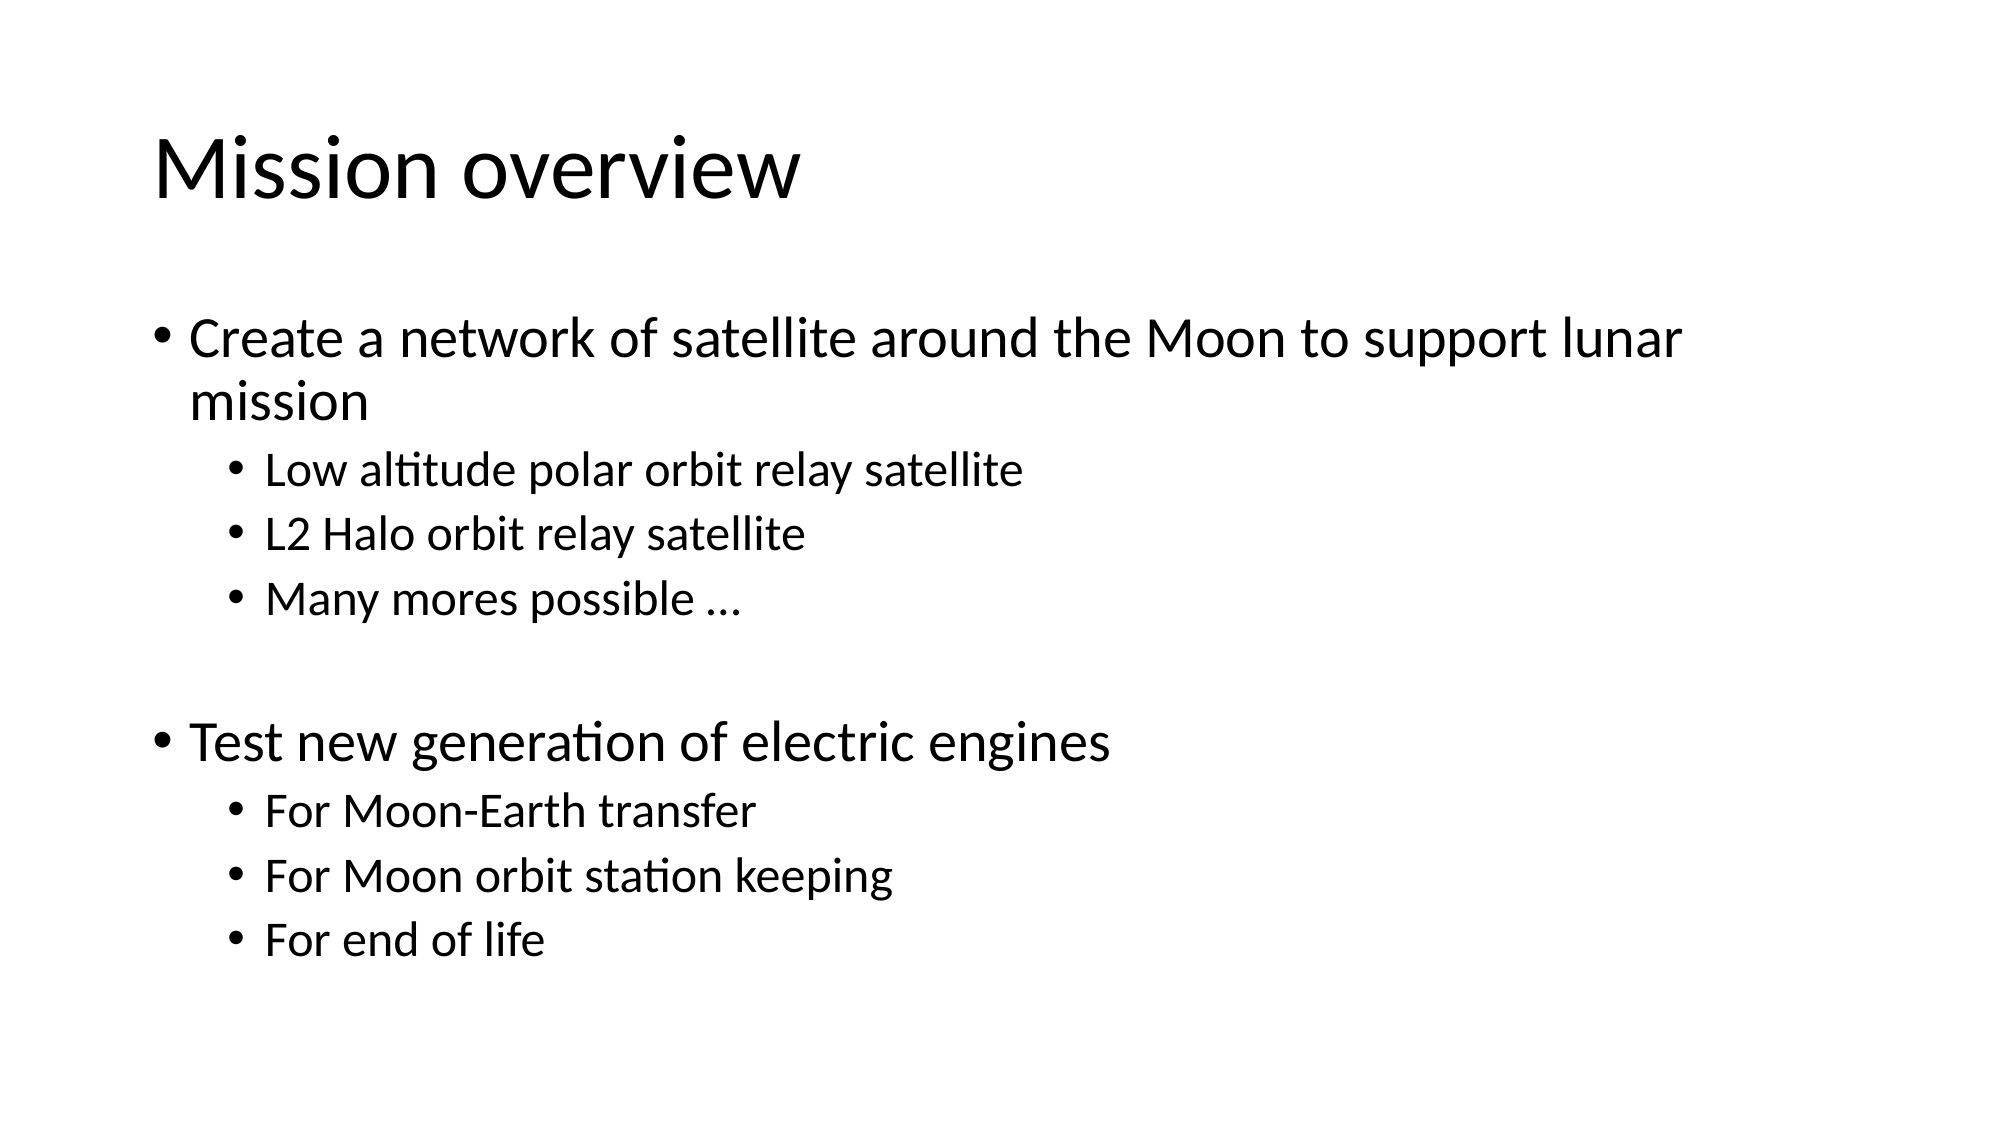

# Mission overview
Create a network of satellite around the Moon to support lunar mission
Low altitude polar orbit relay satellite
L2 Halo orbit relay satellite
Many mores possible …

Test new generation of electric engines
For Moon-Earth transfer
For Moon orbit station keeping
For end of life